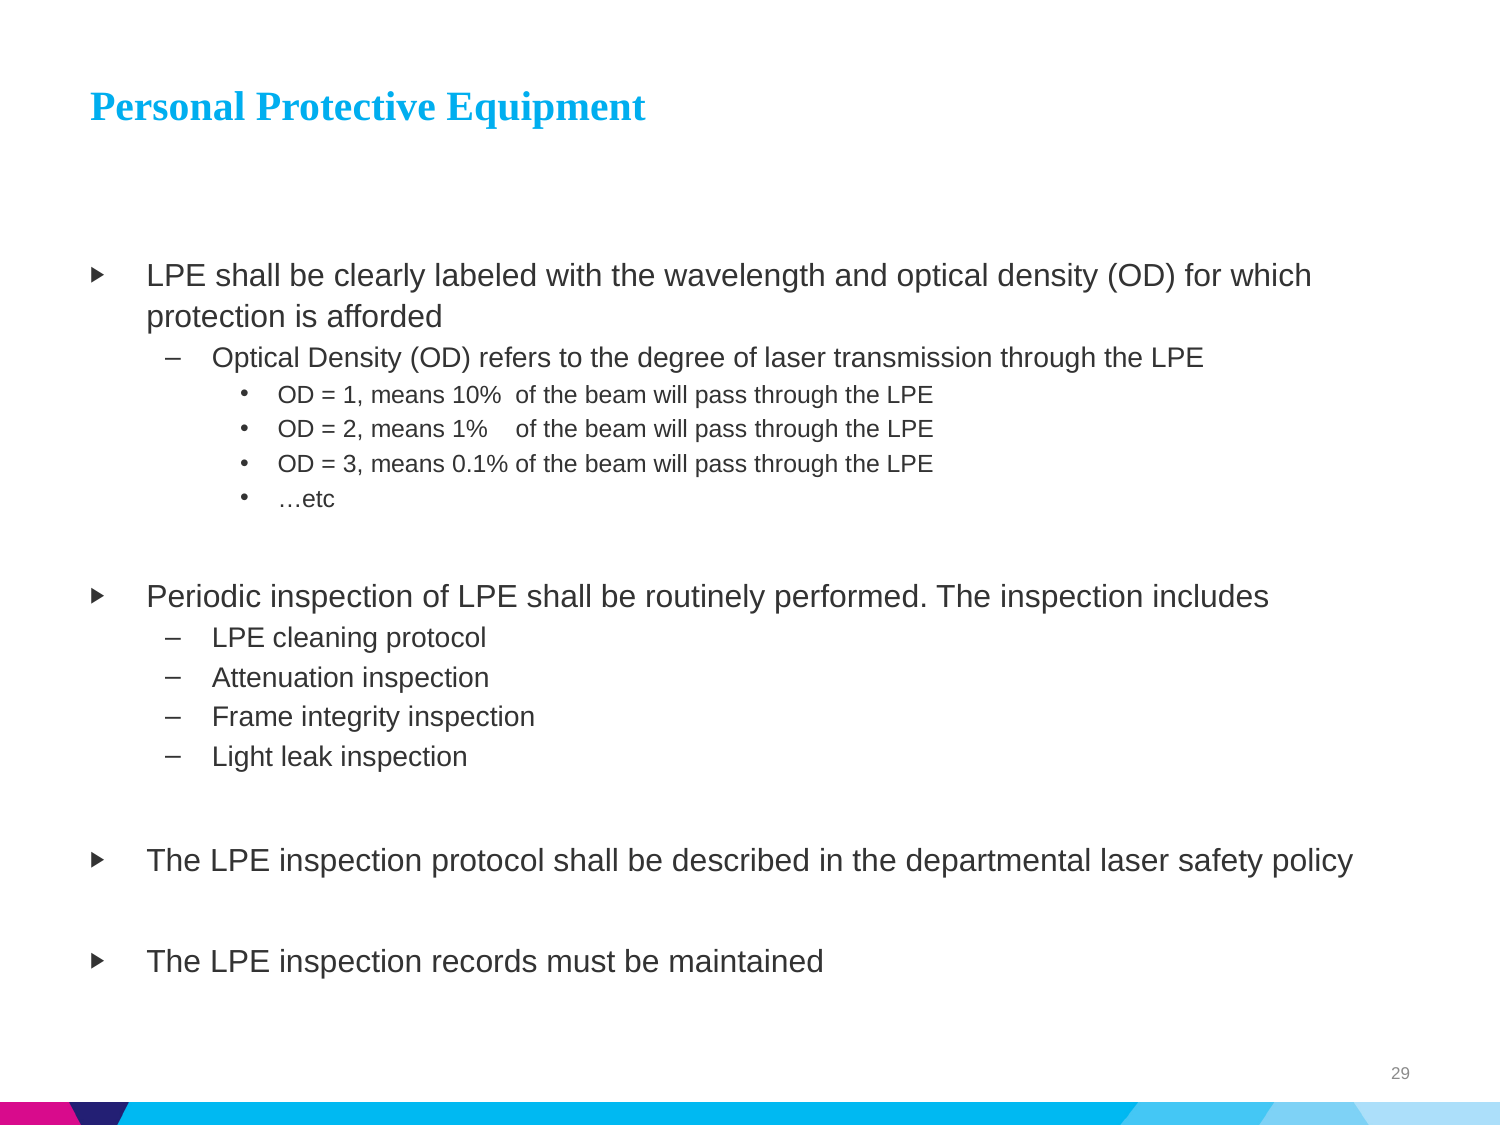

# Personal Protective Equipment
LPE shall be clearly labeled with the wavelength and optical density (OD) for which protection is afforded
Optical Density (OD) refers to the degree of laser transmission through the LPE
OD = 1, means 10%  of the beam will pass through the LPE
OD = 2, means 1%    of the beam will pass through the LPE
OD = 3, means 0.1% of the beam will pass through the LPE
…etc

Periodic inspection of LPE shall be routinely performed. The inspection includes
LPE cleaning protocol
Attenuation inspection
Frame integrity inspection
Light leak inspection

The LPE inspection protocol shall be described in the departmental laser safety policy

The LPE inspection records must be maintained
29